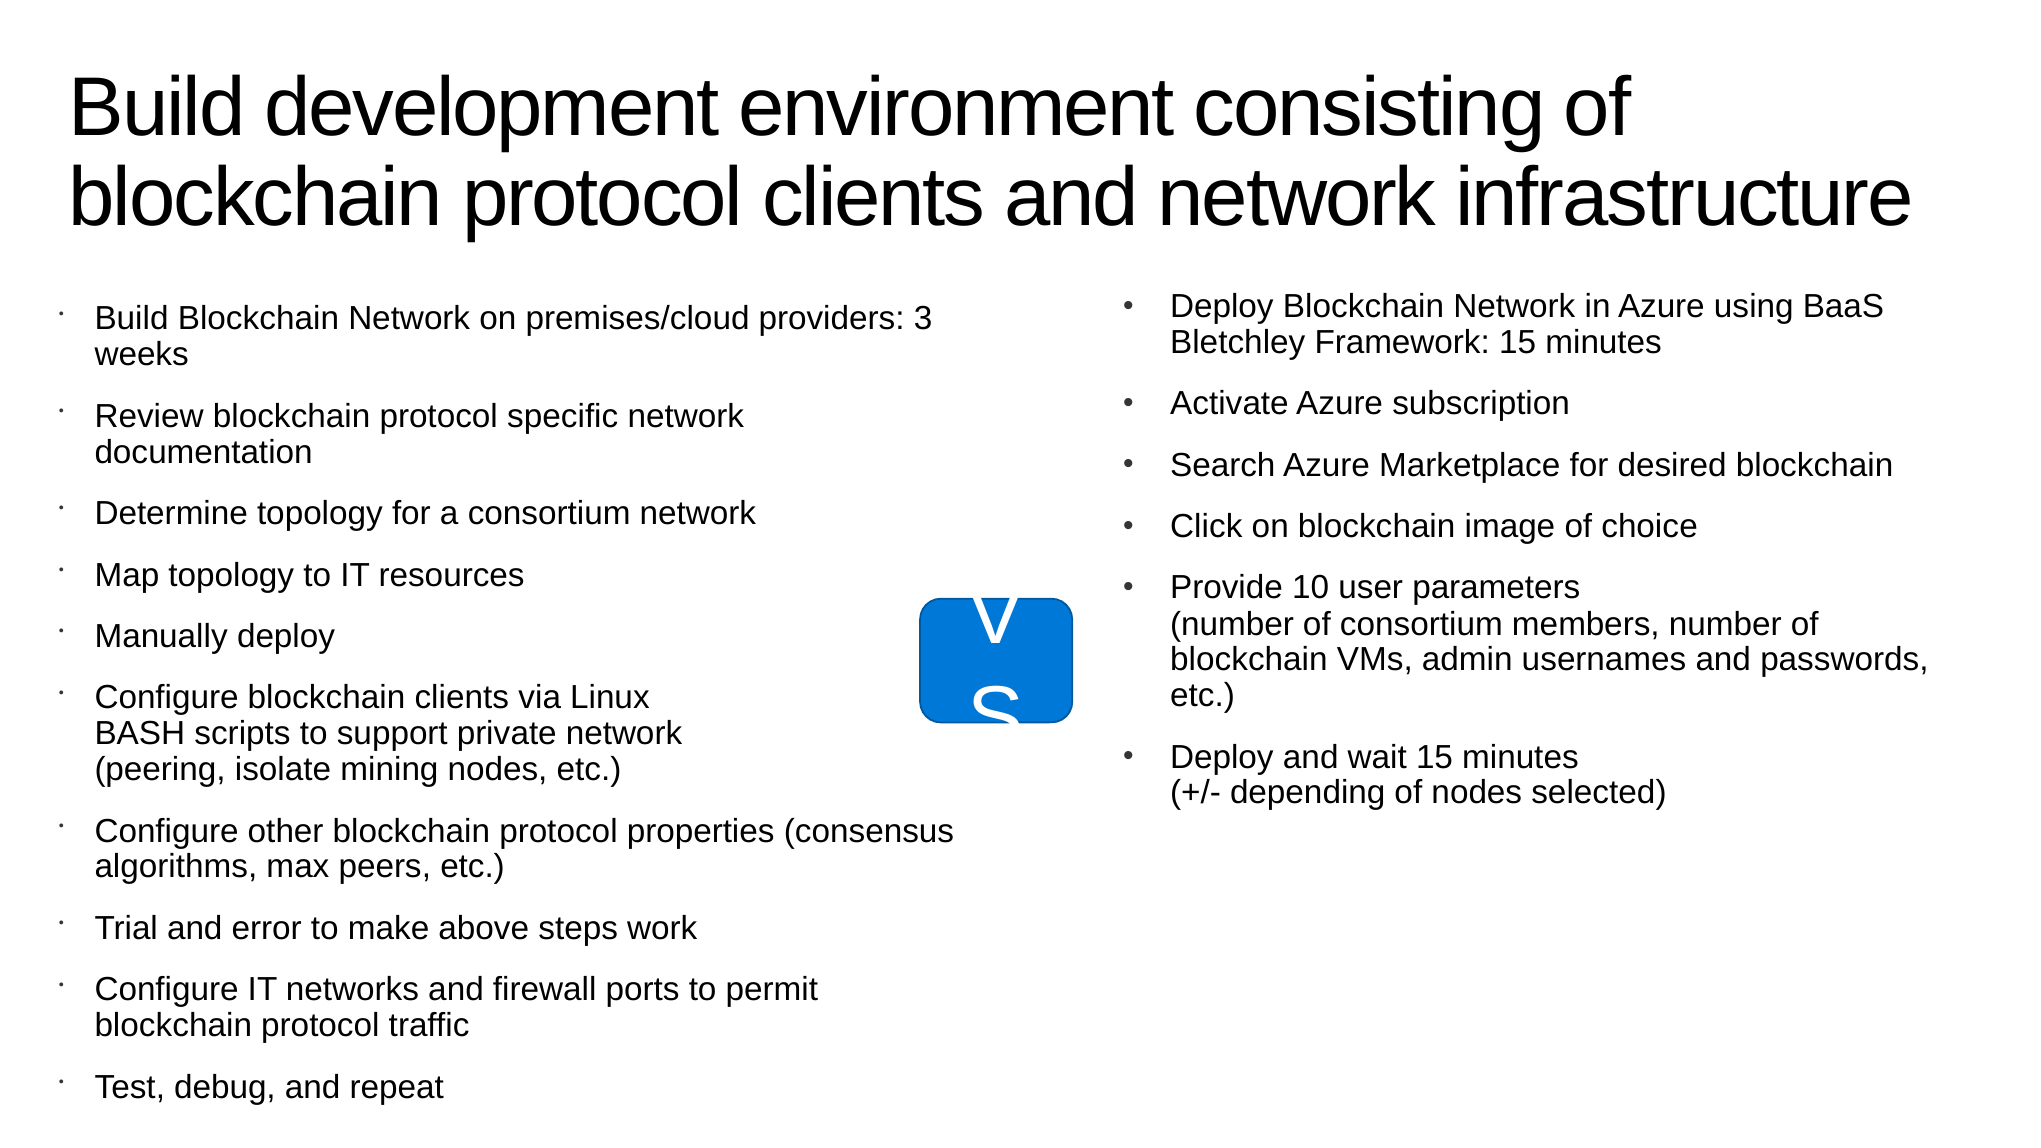

# Build development environment consisting of blockchain protocol clients and network infrastructure
Deploy Blockchain Network in Azure using BaaS Bletchley Framework: 15 minutes
Activate Azure subscription
Search Azure Marketplace for desired blockchain
Click on blockchain image of choice
Provide 10 user parameters
(number of consortium members, number of blockchain VMs, admin usernames and passwords, etc.)
Deploy and wait 15 minutes
(+/- depending of nodes selected)

Build Blockchain Network on premises/cloud providers: 3 weeks
Review blockchain protocol specific network documentation
Determine topology for a consortium network
Map topology to IT resources
Manually deploy
Configure blockchain clients via Linux
BASH scripts to support private network
(peering, isolate mining nodes, etc.)
Configure other blockchain protocol properties (consensus algorithms, max peers, etc.)
Trial and error to make above steps work
Configure IT networks and firewall ports to permit blockchain protocol traffic
Test, debug, and repeat

VS